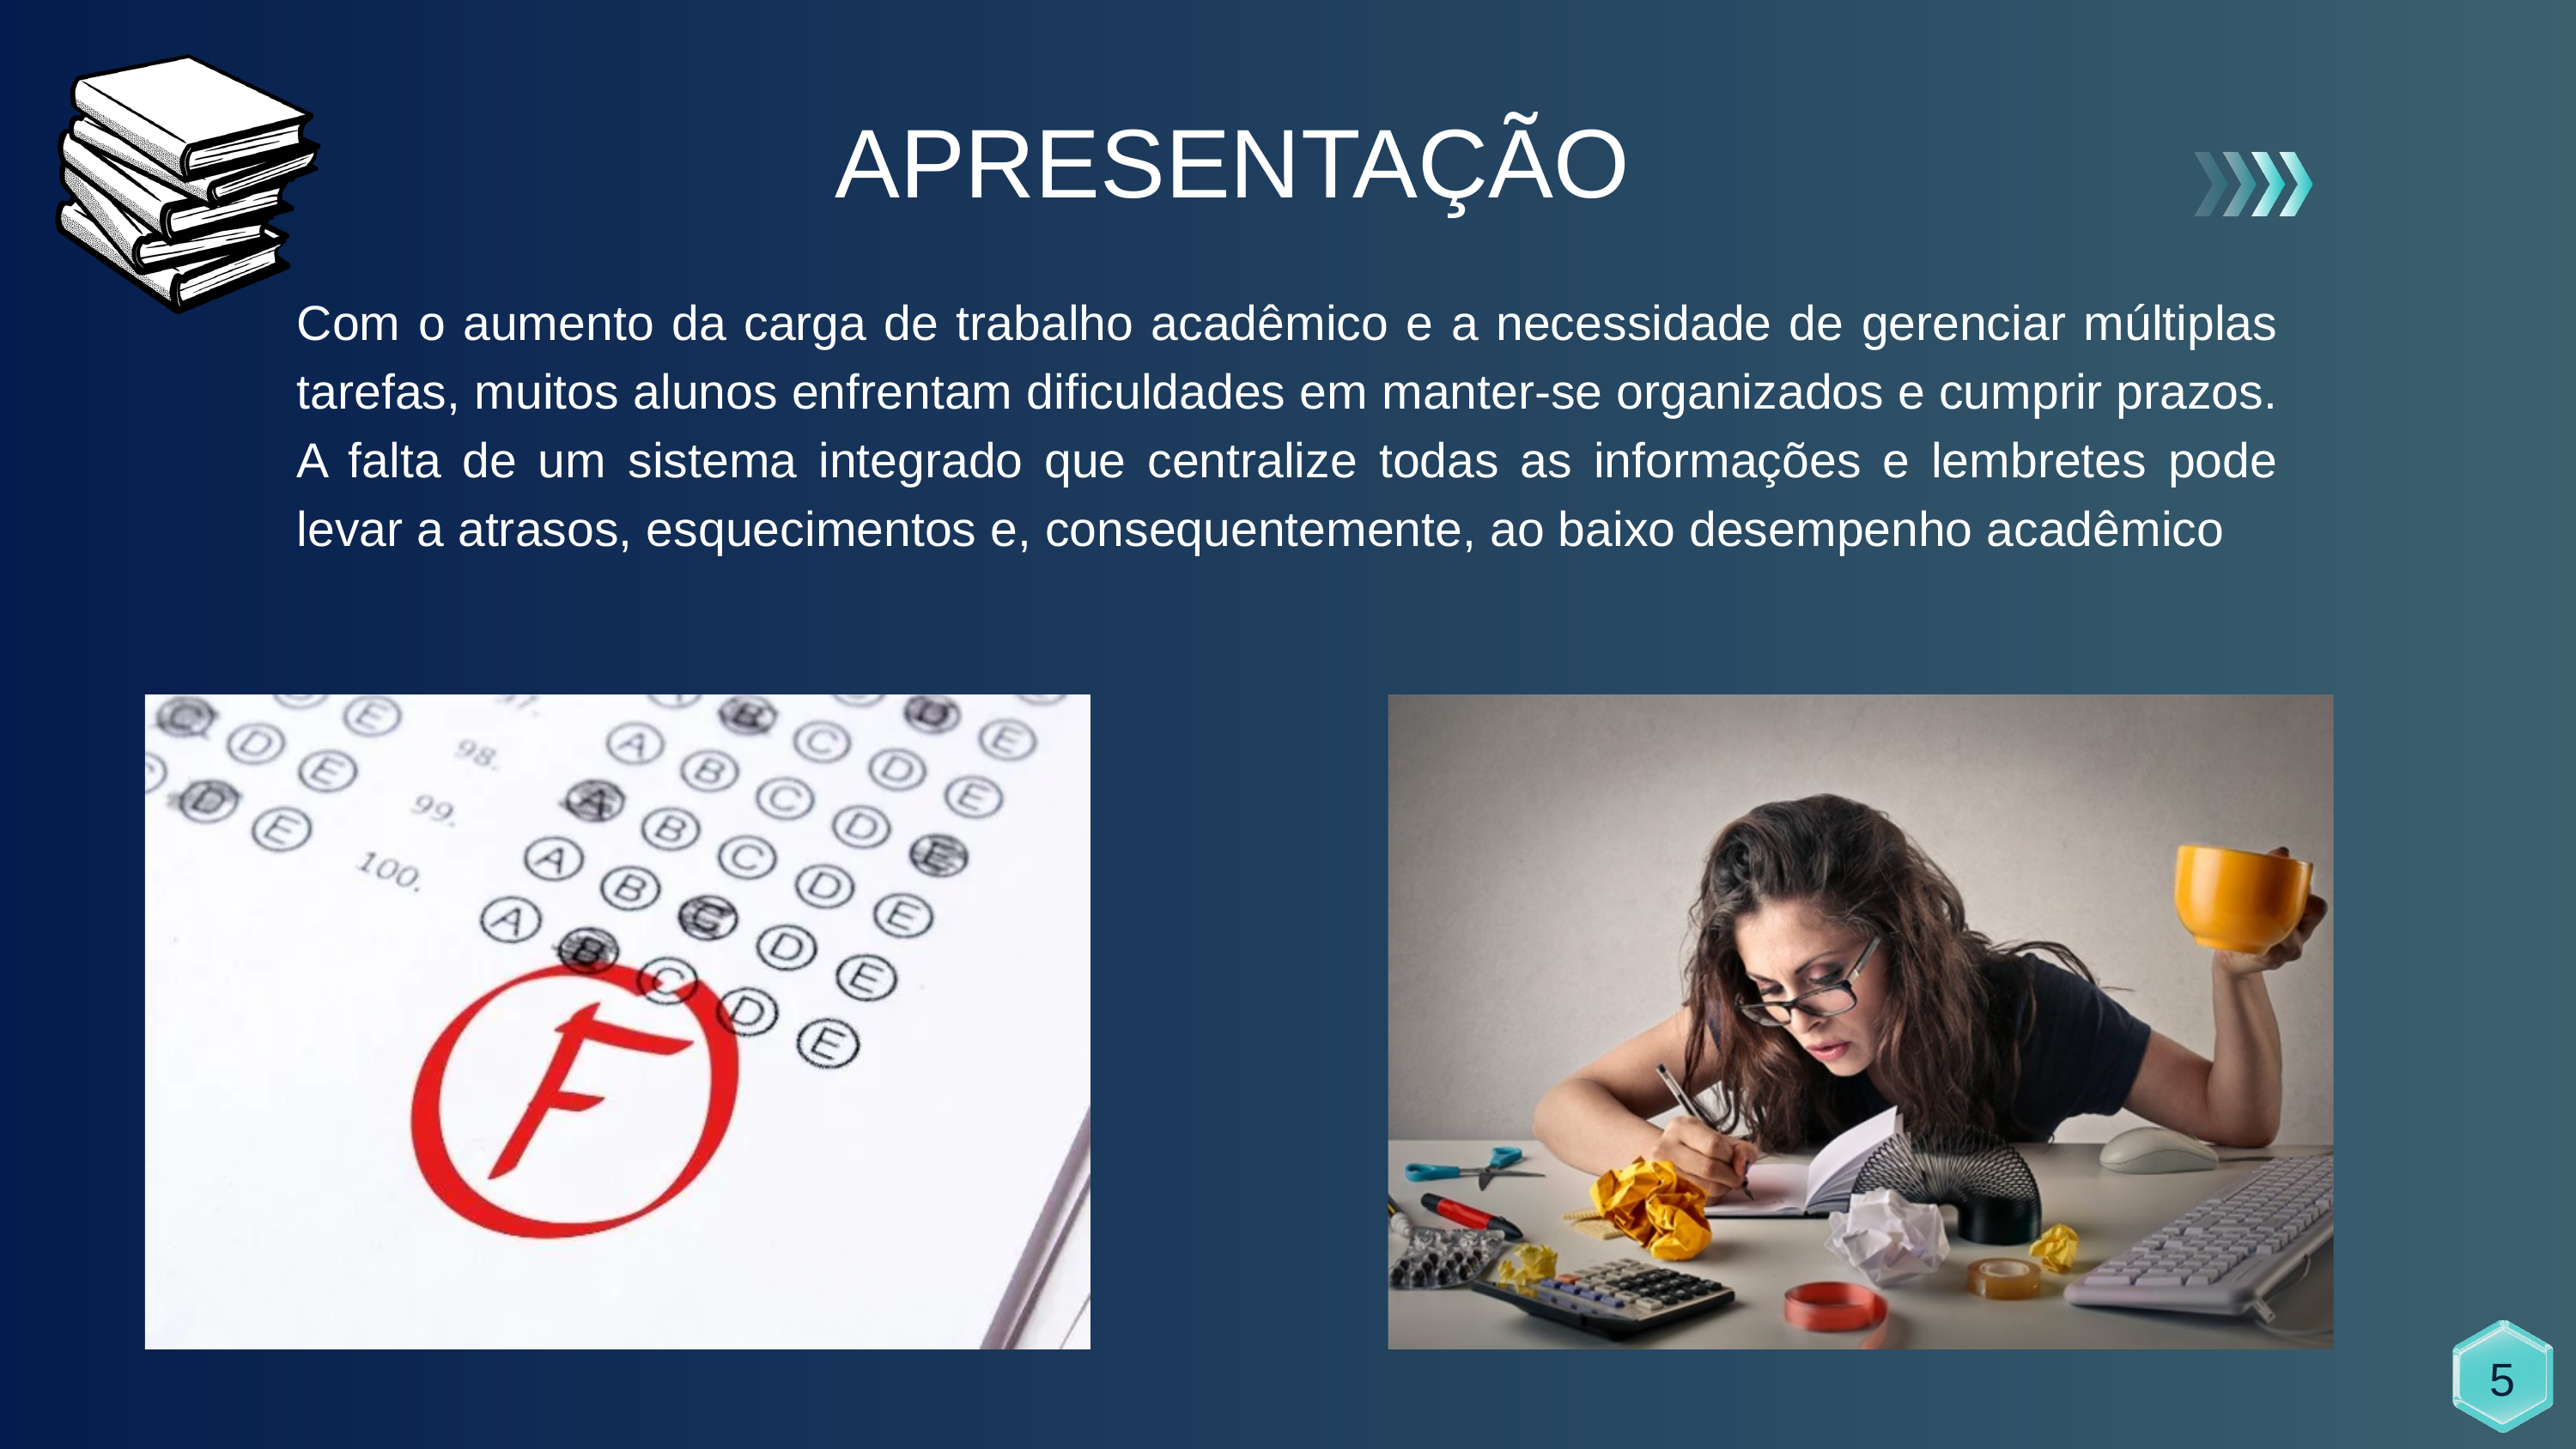

APRESENTAÇÃO

Com o aumento da carga de trabalho acadêmico e a necessidade de gerenciar múltiplas tarefas, muitos alunos enfrentam dificuldades em manter-se organizados e cumprir prazos. A falta de um sistema integrado que centralize todas as informações e lembretes pode levar a atrasos, esquecimentos e, consequentemente, ao baixo desempenho acadêmico

5